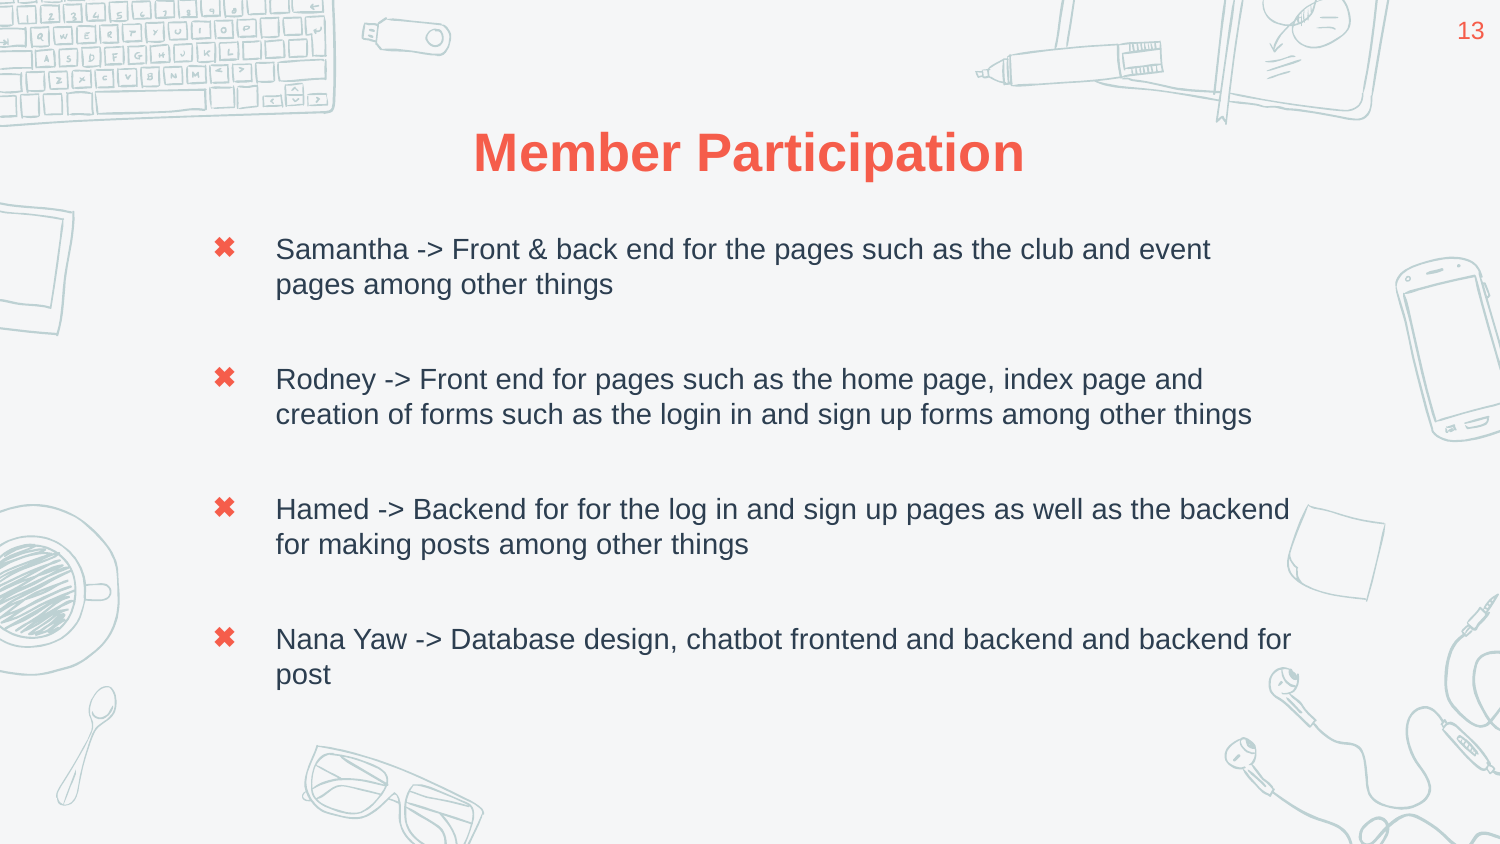

13
# Member Participation
Samantha -> Front & back end for the pages such as the club and event pages among other things

Rodney -> Front end for pages such as the home page, index page and creation of forms such as the login in and sign up forms among other things

Hamed -> Backend for for the log in and sign up pages as well as the backend for making posts among other things

Nana Yaw -> Database design, chatbot frontend and backend and backend for post